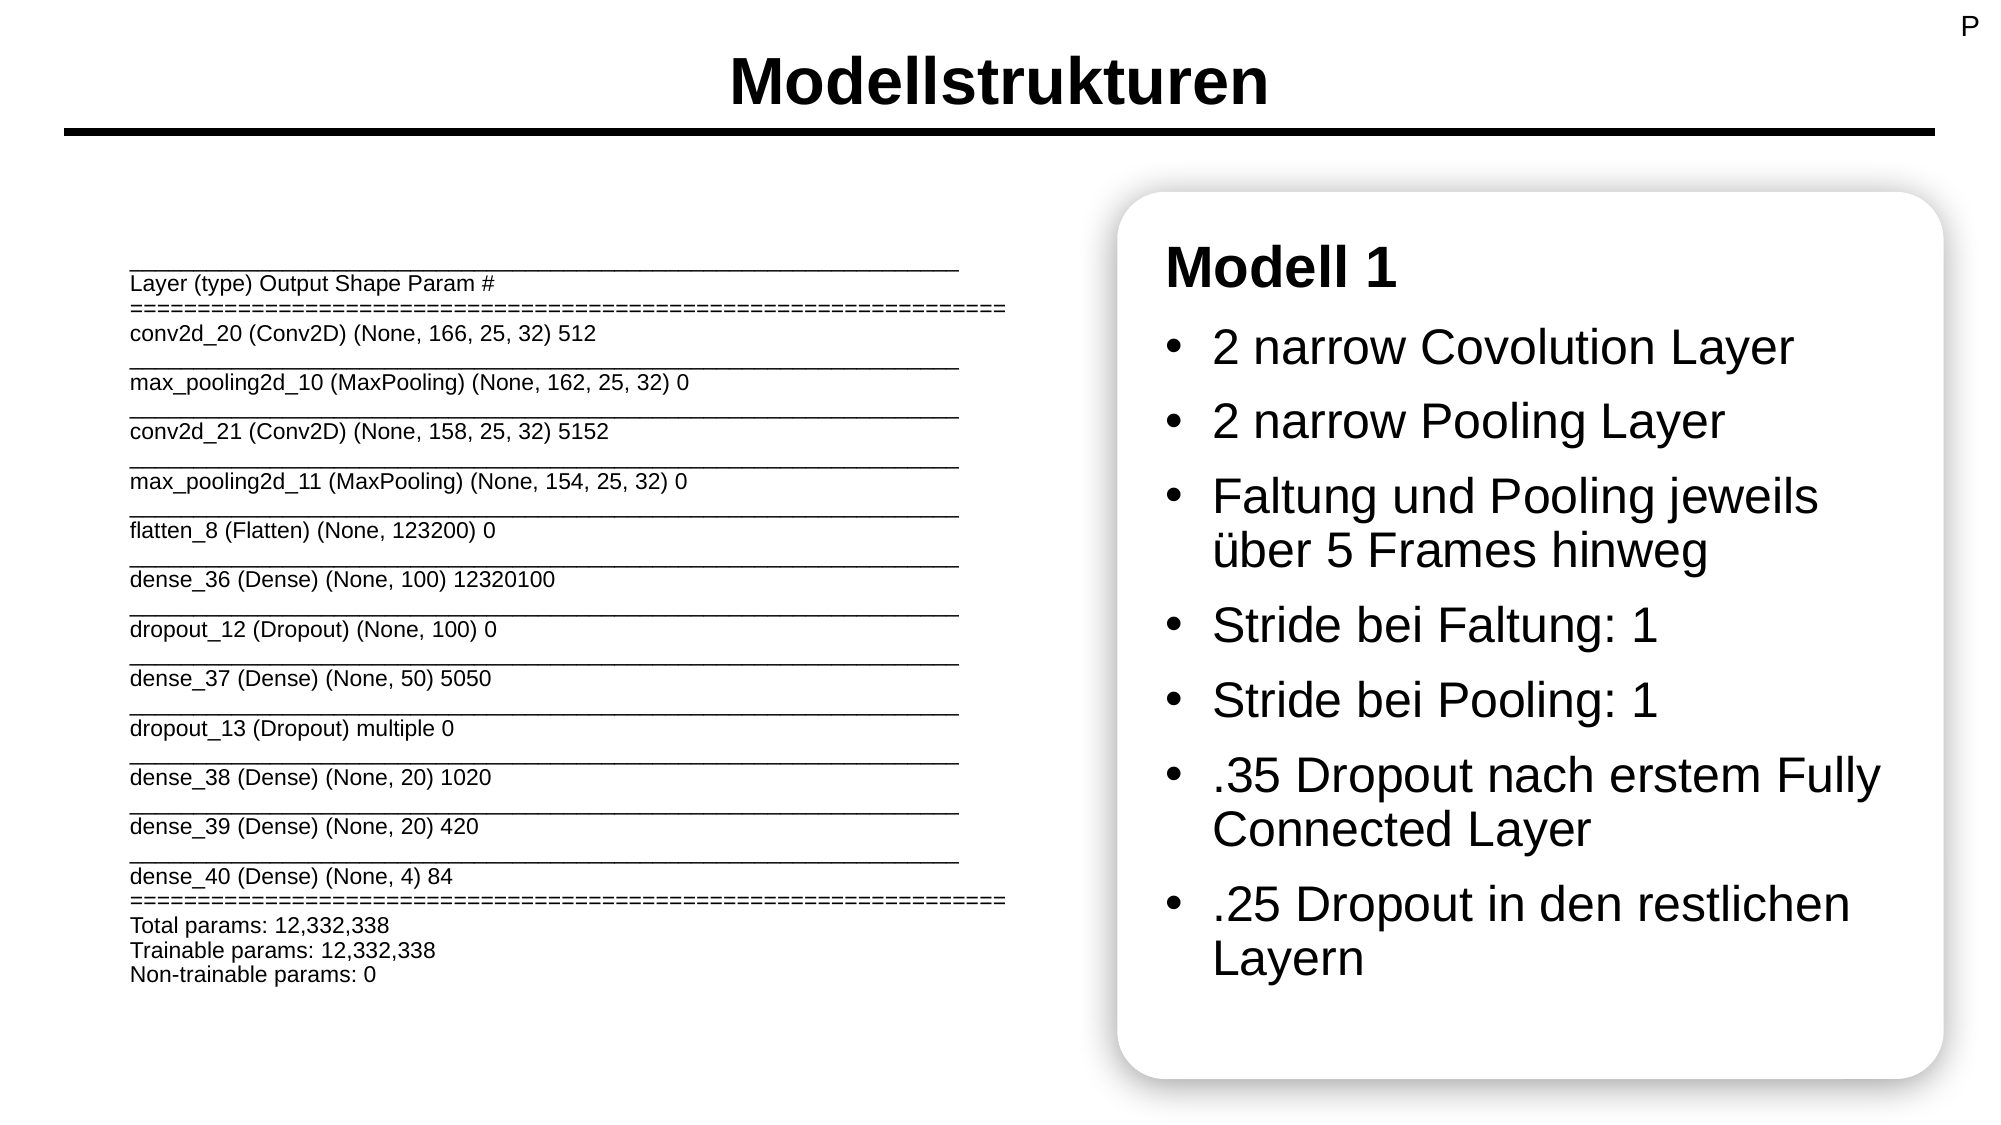

P
# Modellstrukturen

Modell 1
2 narrow Covolution Layer
2 narrow Pooling Layer
Faltung und Pooling jeweils über 5 Frames hinweg
Stride bei Faltung: 1
Stride bei Pooling: 1
.35 Dropout nach erstem Fully Connected Layer
.25 Dropout in den restlichen Layern

_________________________________________________________________
Layer (type) Output Shape Param #
=================================================================
conv2d_20 (Conv2D) (None, 166, 25, 32) 512
_________________________________________________________________
max_pooling2d_10 (MaxPooling) (None, 162, 25, 32) 0
_________________________________________________________________
conv2d_21 (Conv2D) (None, 158, 25, 32) 5152
_________________________________________________________________
max_pooling2d_11 (MaxPooling) (None, 154, 25, 32) 0
_________________________________________________________________
flatten_8 (Flatten) (None, 123200) 0
_________________________________________________________________
dense_36 (Dense) (None, 100) 12320100
_________________________________________________________________
dropout_12 (Dropout) (None, 100) 0
_________________________________________________________________
dense_37 (Dense) (None, 50) 5050
_________________________________________________________________
dropout_13 (Dropout) multiple 0
_________________________________________________________________
dense_38 (Dense) (None, 20) 1020
_________________________________________________________________
dense_39 (Dense) (None, 20) 420
_________________________________________________________________
dense_40 (Dense) (None, 4) 84
=================================================================
Total params: 12,332,338
Trainable params: 12,332,338
Non-trainable params: 0